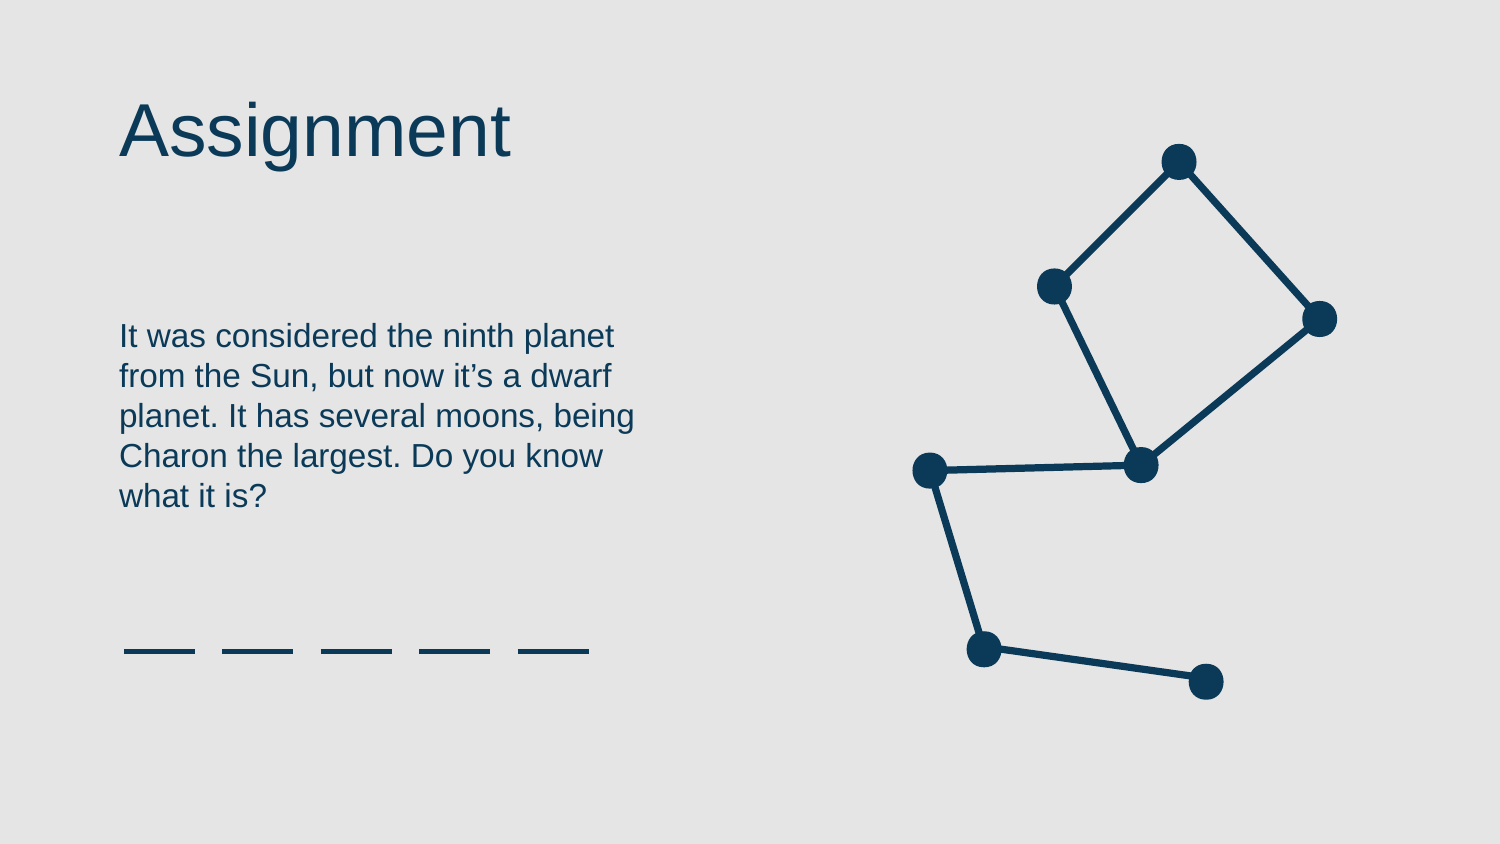

# Assignment

It was considered the ninth planet from the Sun, but now it’s a dwarf planet. It has several moons, being Charon the largest. Do you know what it is?